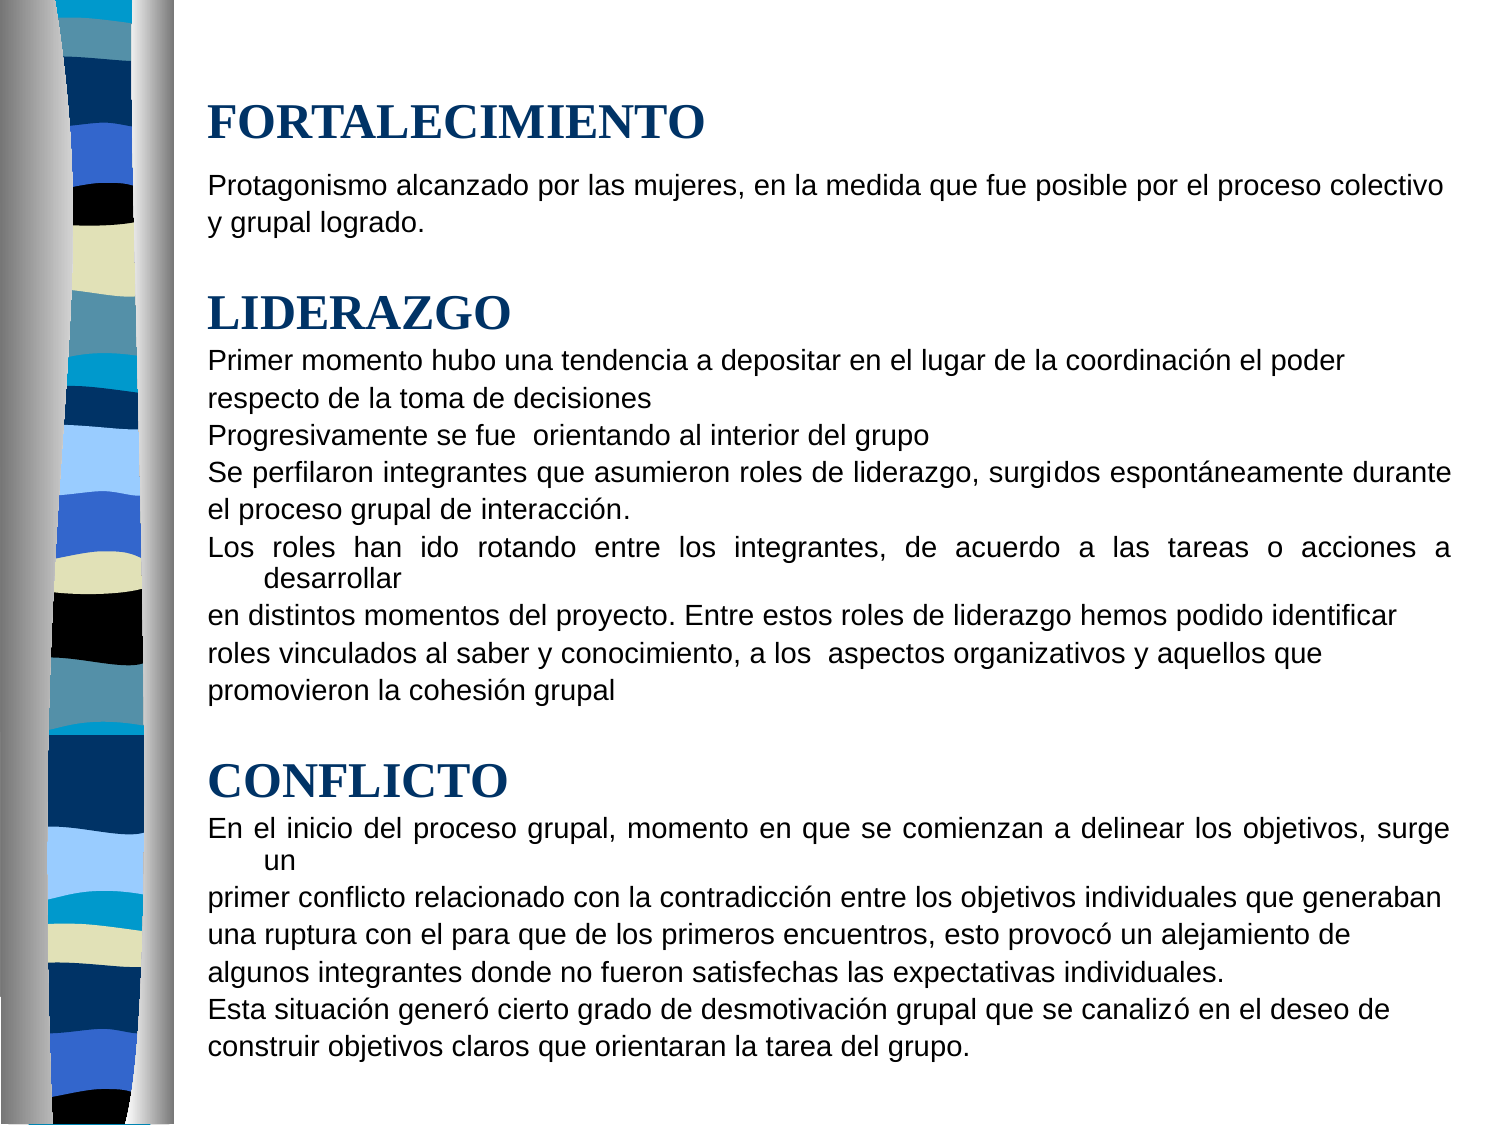

# FORTALECIMIENTO
Protagonismo alcanzado por las mujeres, en la medida que fue posible por el proceso colectivo
y grupal logrado.

LIDERAZGO
Primer momento hubo una tendencia a depositar en el lugar de la coordinación el poder
respecto de la toma de decisiones
Progresivamente se fue  orientando al interior del grupo
Se perfilaron integrantes que asumieron roles de liderazgo, surgidos espontáneamente durante
el proceso grupal de interacción.
Los roles han ido rotando entre los integrantes, de acuerdo a las tareas o acciones a desarrollar
en distintos momentos del proyecto. Entre estos roles de liderazgo hemos podido identificar
roles vinculados al saber y conocimiento, a los  aspectos organizativos y aquellos que
promovieron la cohesión grupal

CONFLICTO
En el inicio del proceso grupal, momento en que se comienzan a delinear los objetivos, surge un
primer conflicto relacionado con la contradicción entre los objetivos individuales que generaban
una ruptura con el para que de los primeros encuentros, esto provocó un alejamiento de
algunos integrantes donde no fueron satisfechas las expectativas individuales.
Esta situación generó cierto grado de desmotivación grupal que se canalizó en el deseo de
construir objetivos claros que orientaran la tarea del grupo.